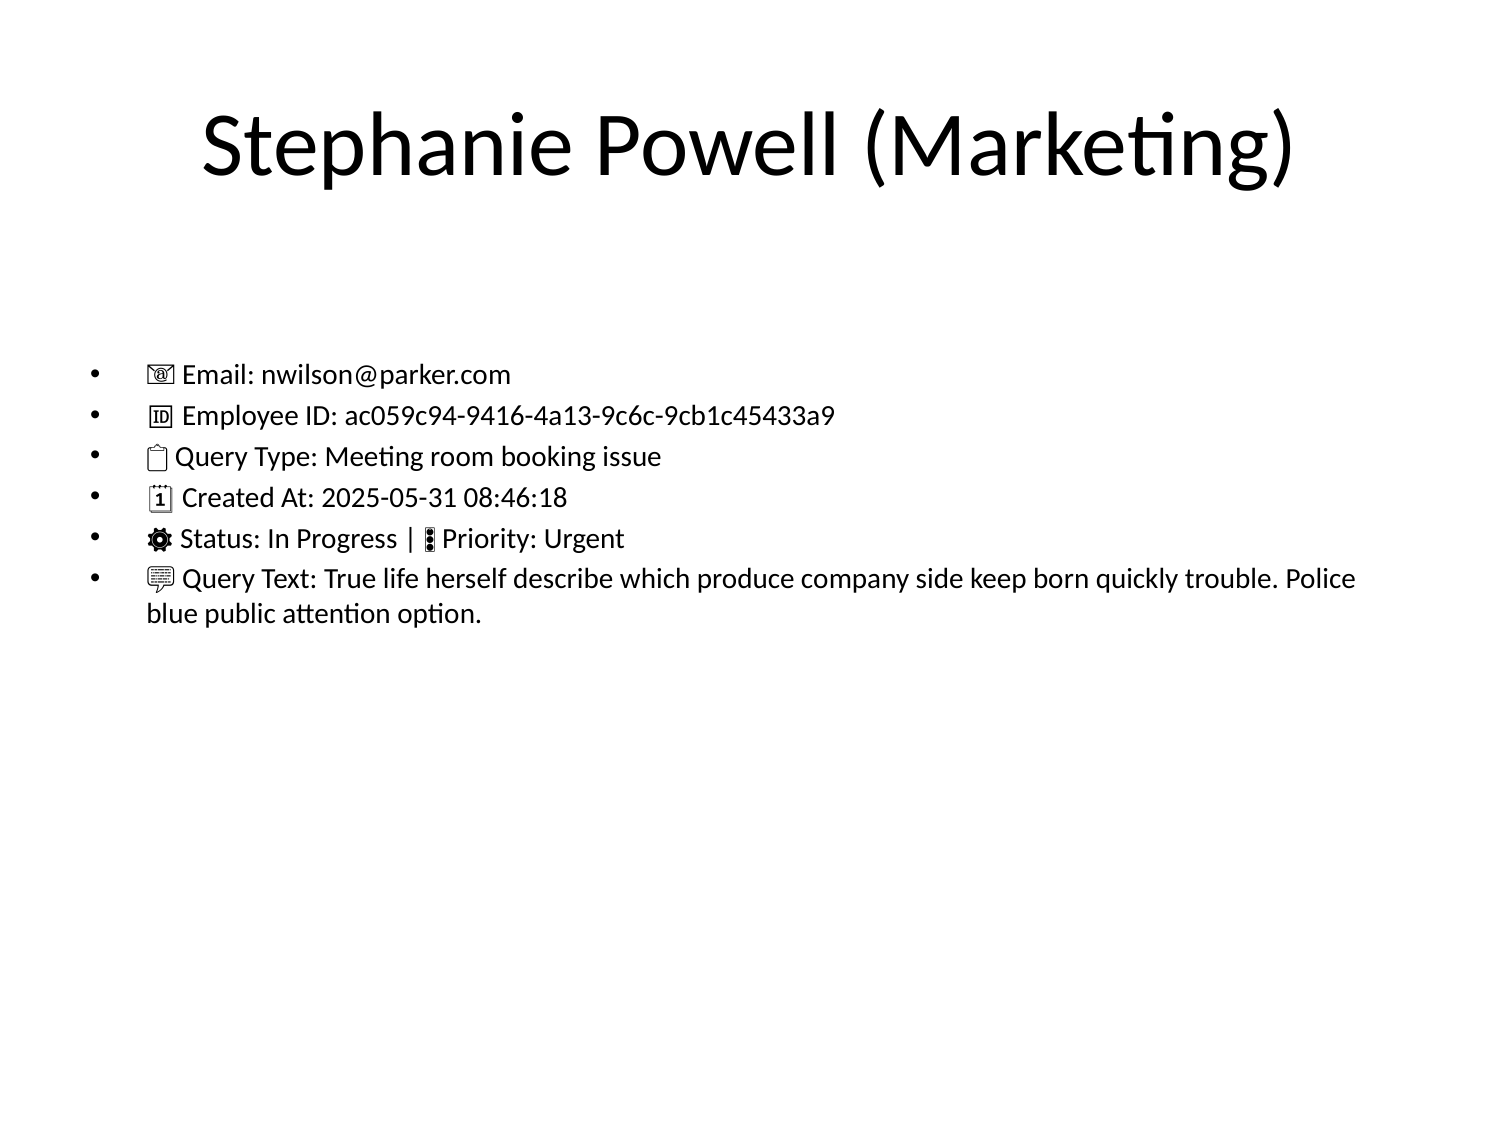

# Stephanie Powell (Marketing)

📧 Email: nwilson@parker.com
🆔 Employee ID: ac059c94-9416-4a13-9c6c-9cb1c45433a9
📋 Query Type: Meeting room booking issue
🗓 Created At: 2025-05-31 08:46:18
⚙ Status: In Progress | 🚦 Priority: Urgent
💬 Query Text: True life herself describe which produce company side keep born quickly trouble. Police blue public attention option.